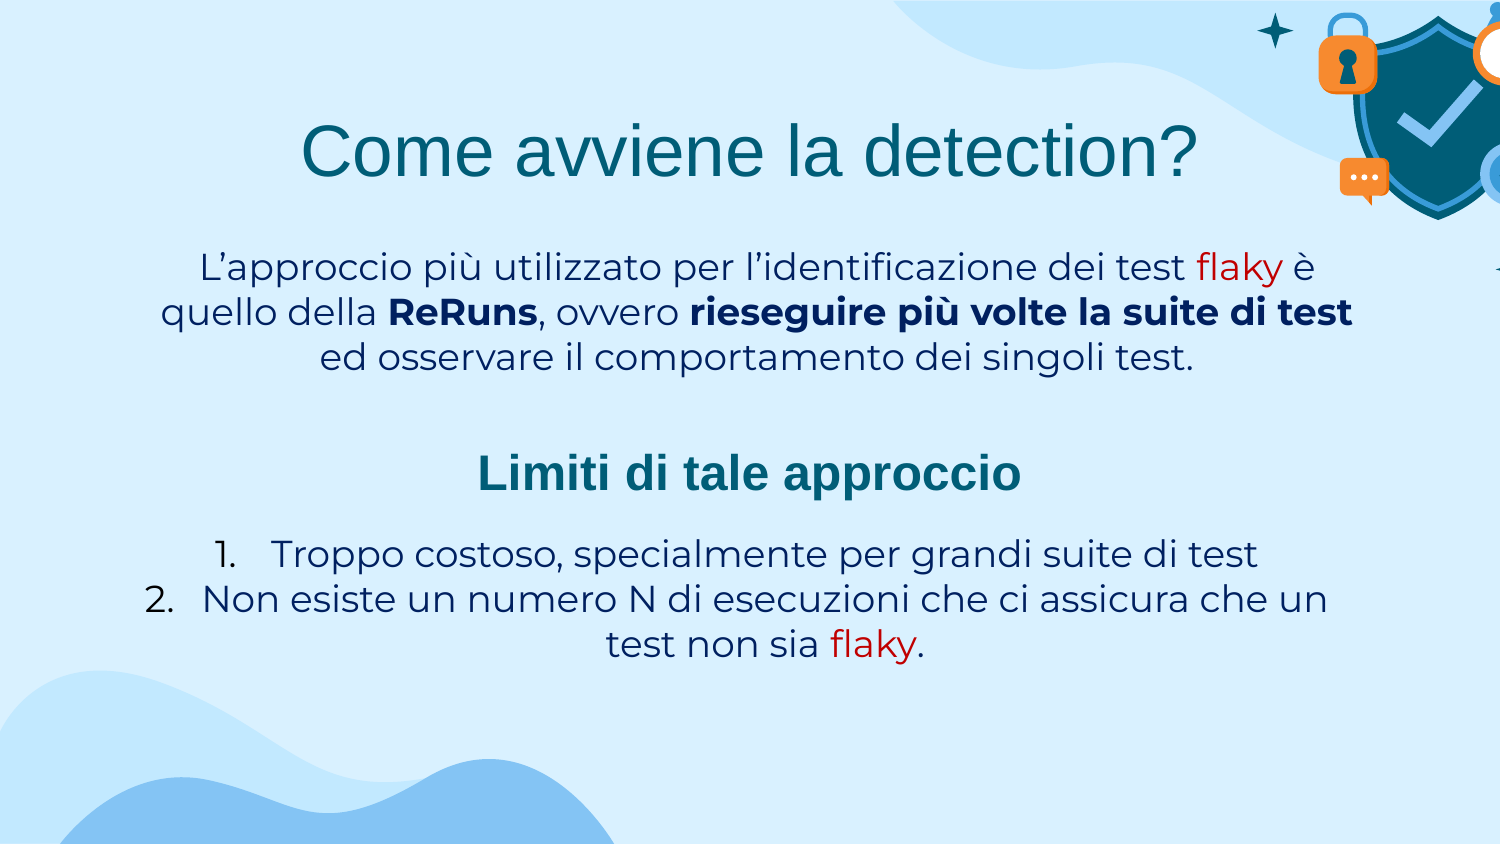

# Come avviene la detection?
L’approccio più utilizzato per l’identificazione dei test flaky è quello della ReRuns, ovvero rieseguire più volte la suite di test ed osservare il comportamento dei singoli test.
Limiti di tale approccio
Troppo costoso, specialmente per grandi suite di test
Non esiste un numero N di esecuzioni che ci assicura che un test non sia flaky.